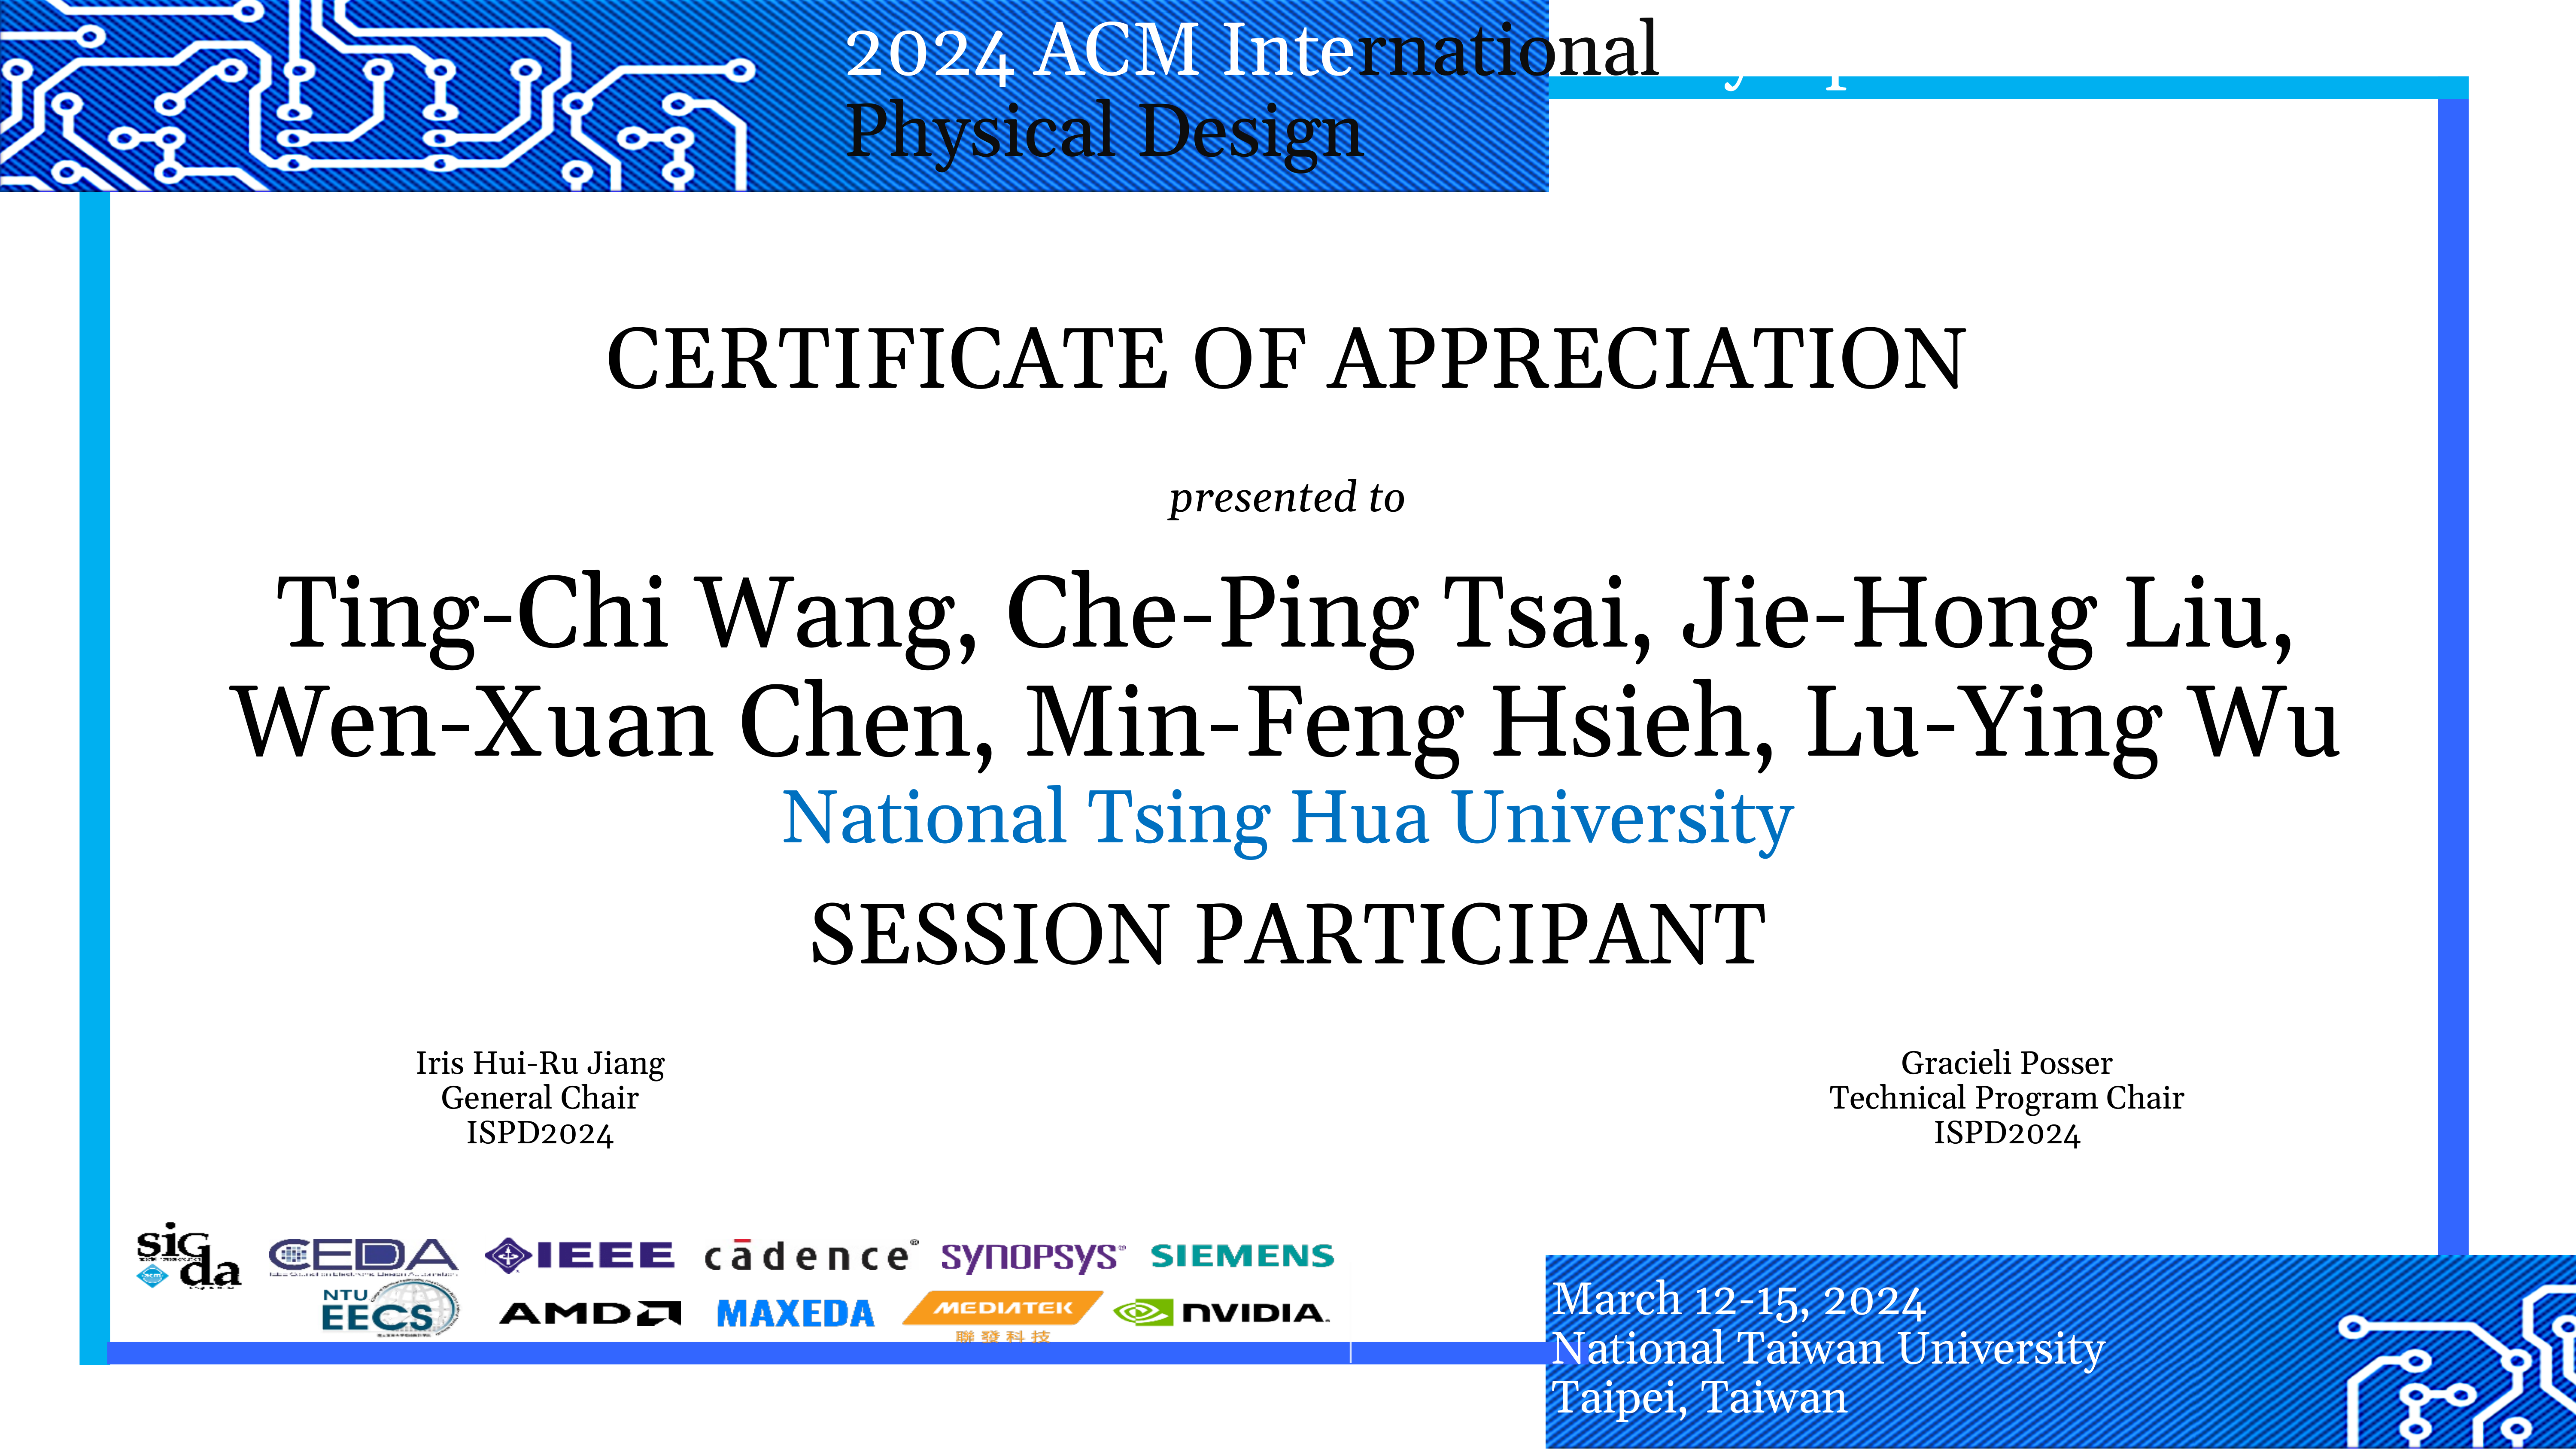

CERTIFICATE OF APPRECIATION
presented to
Ting-Chi Wang, Che-Ping Tsai, Jie-Hong Liu, Wen-Xuan Chen, Min-Feng Hsieh, Lu-Ying Wu
National Tsing Hua University
Session Participant